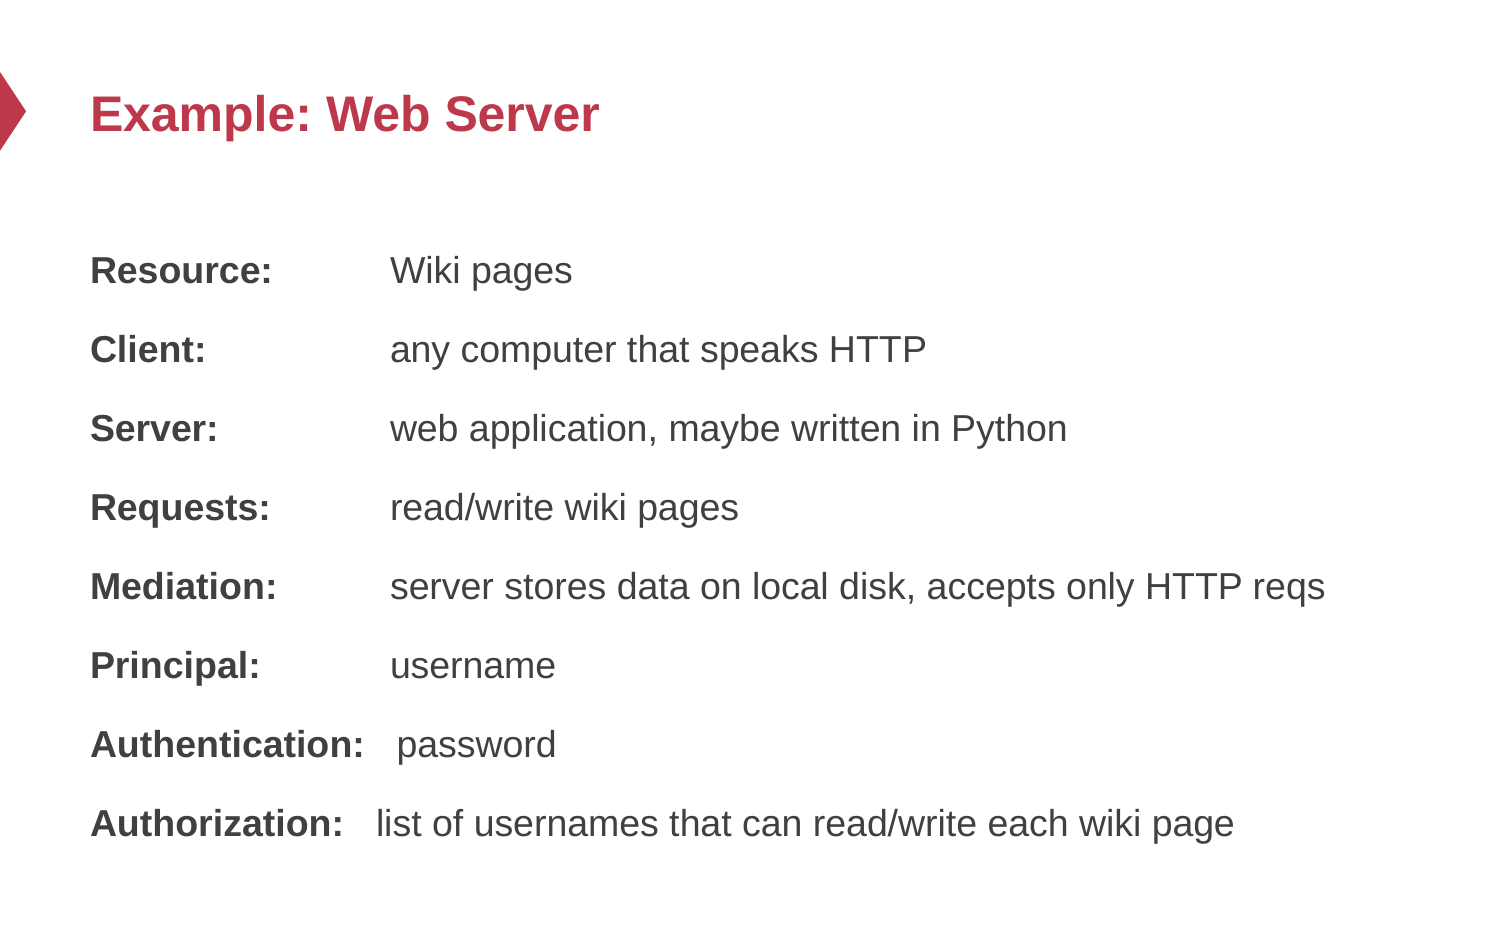

# Example: Web Server
Resource: 	Wiki pages
Client: 		any computer that speaks HTTP
Server: 		web application, maybe written in Python
Requests: 	read/write wiki pages
Mediation: 	server stores data on local disk, accepts only HTTP reqs
Principal: 	username
Authentication:   password
Authorization:   list of usernames that can read/write each wiki page

10